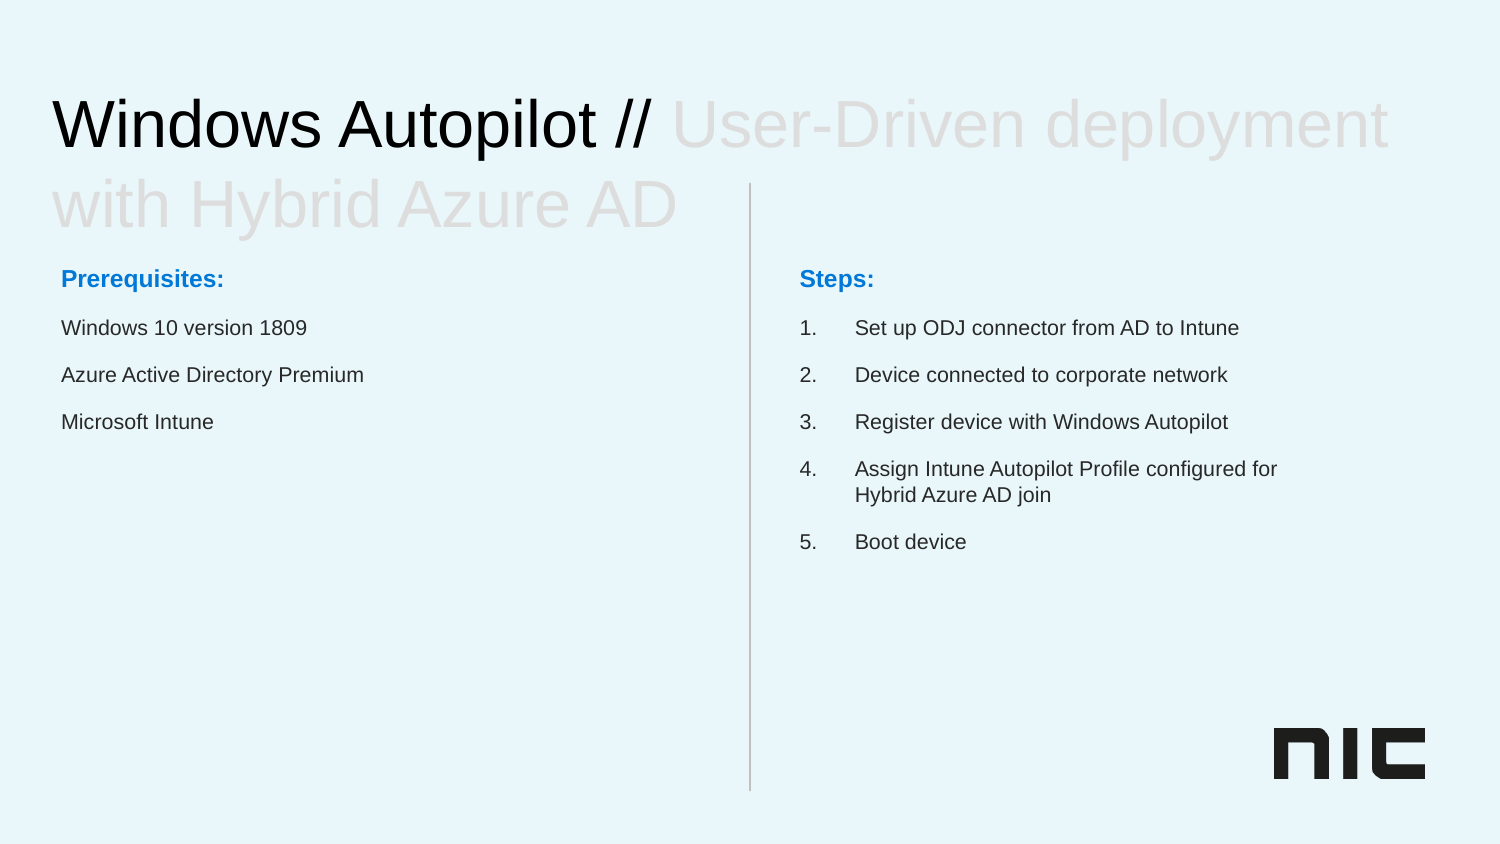

# Windows Autopilot // User-Driven deployment with Hybrid Azure AD
Prerequisites:
Windows 10 version 1809
Azure Active Directory Premium
Microsoft Intune
Steps:
Set up ODJ connector from AD to Intune
Device connected to corporate network
Register device with Windows Autopilot
Assign Intune Autopilot Profile configured for
Hybrid Azure AD join
Boot device